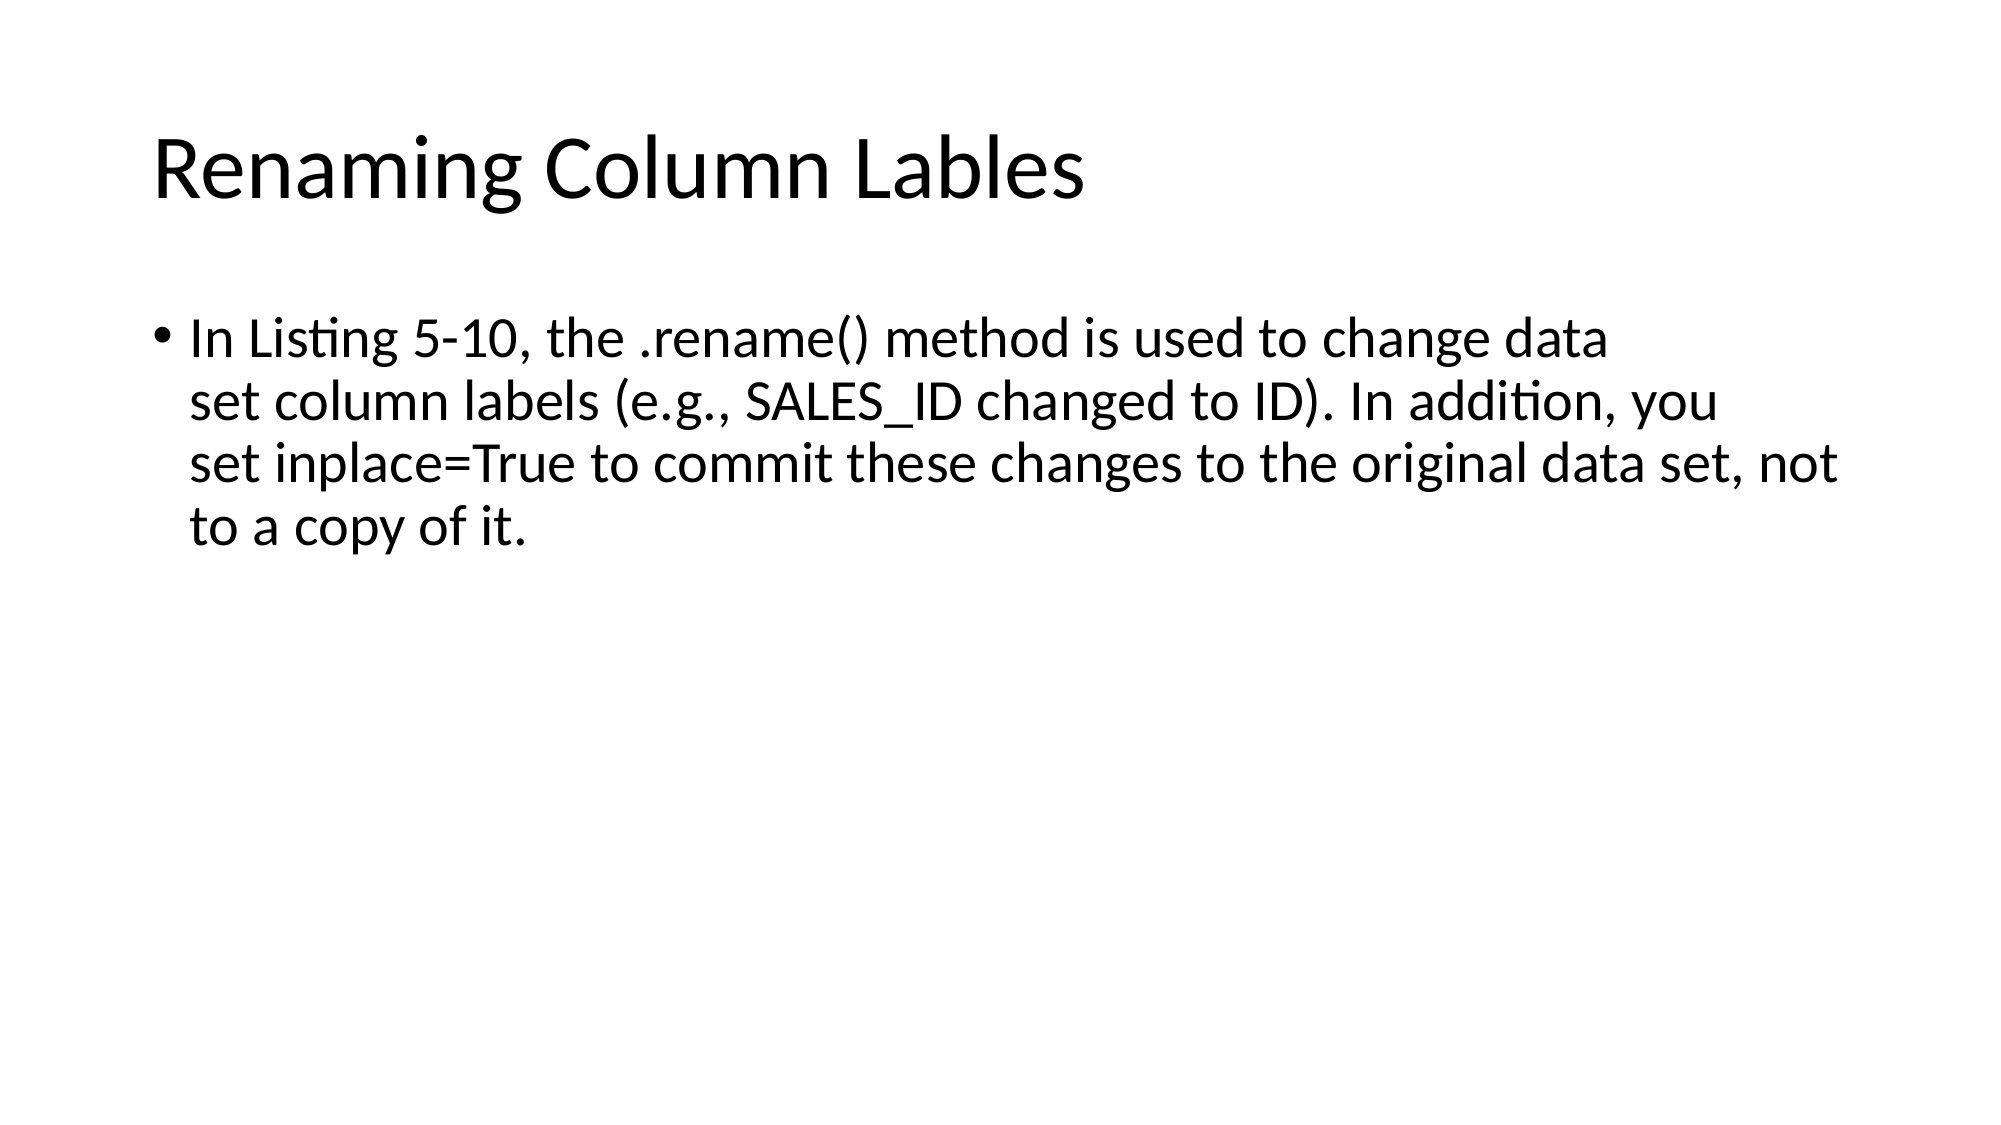

# Renaming Column Lables
In Listing 5-10, the .rename() method is used to change data set column labels (e.g., SALES_ID changed to ID). In addition, you set inplace=True to commit these changes to the original data set, not to a copy of it.